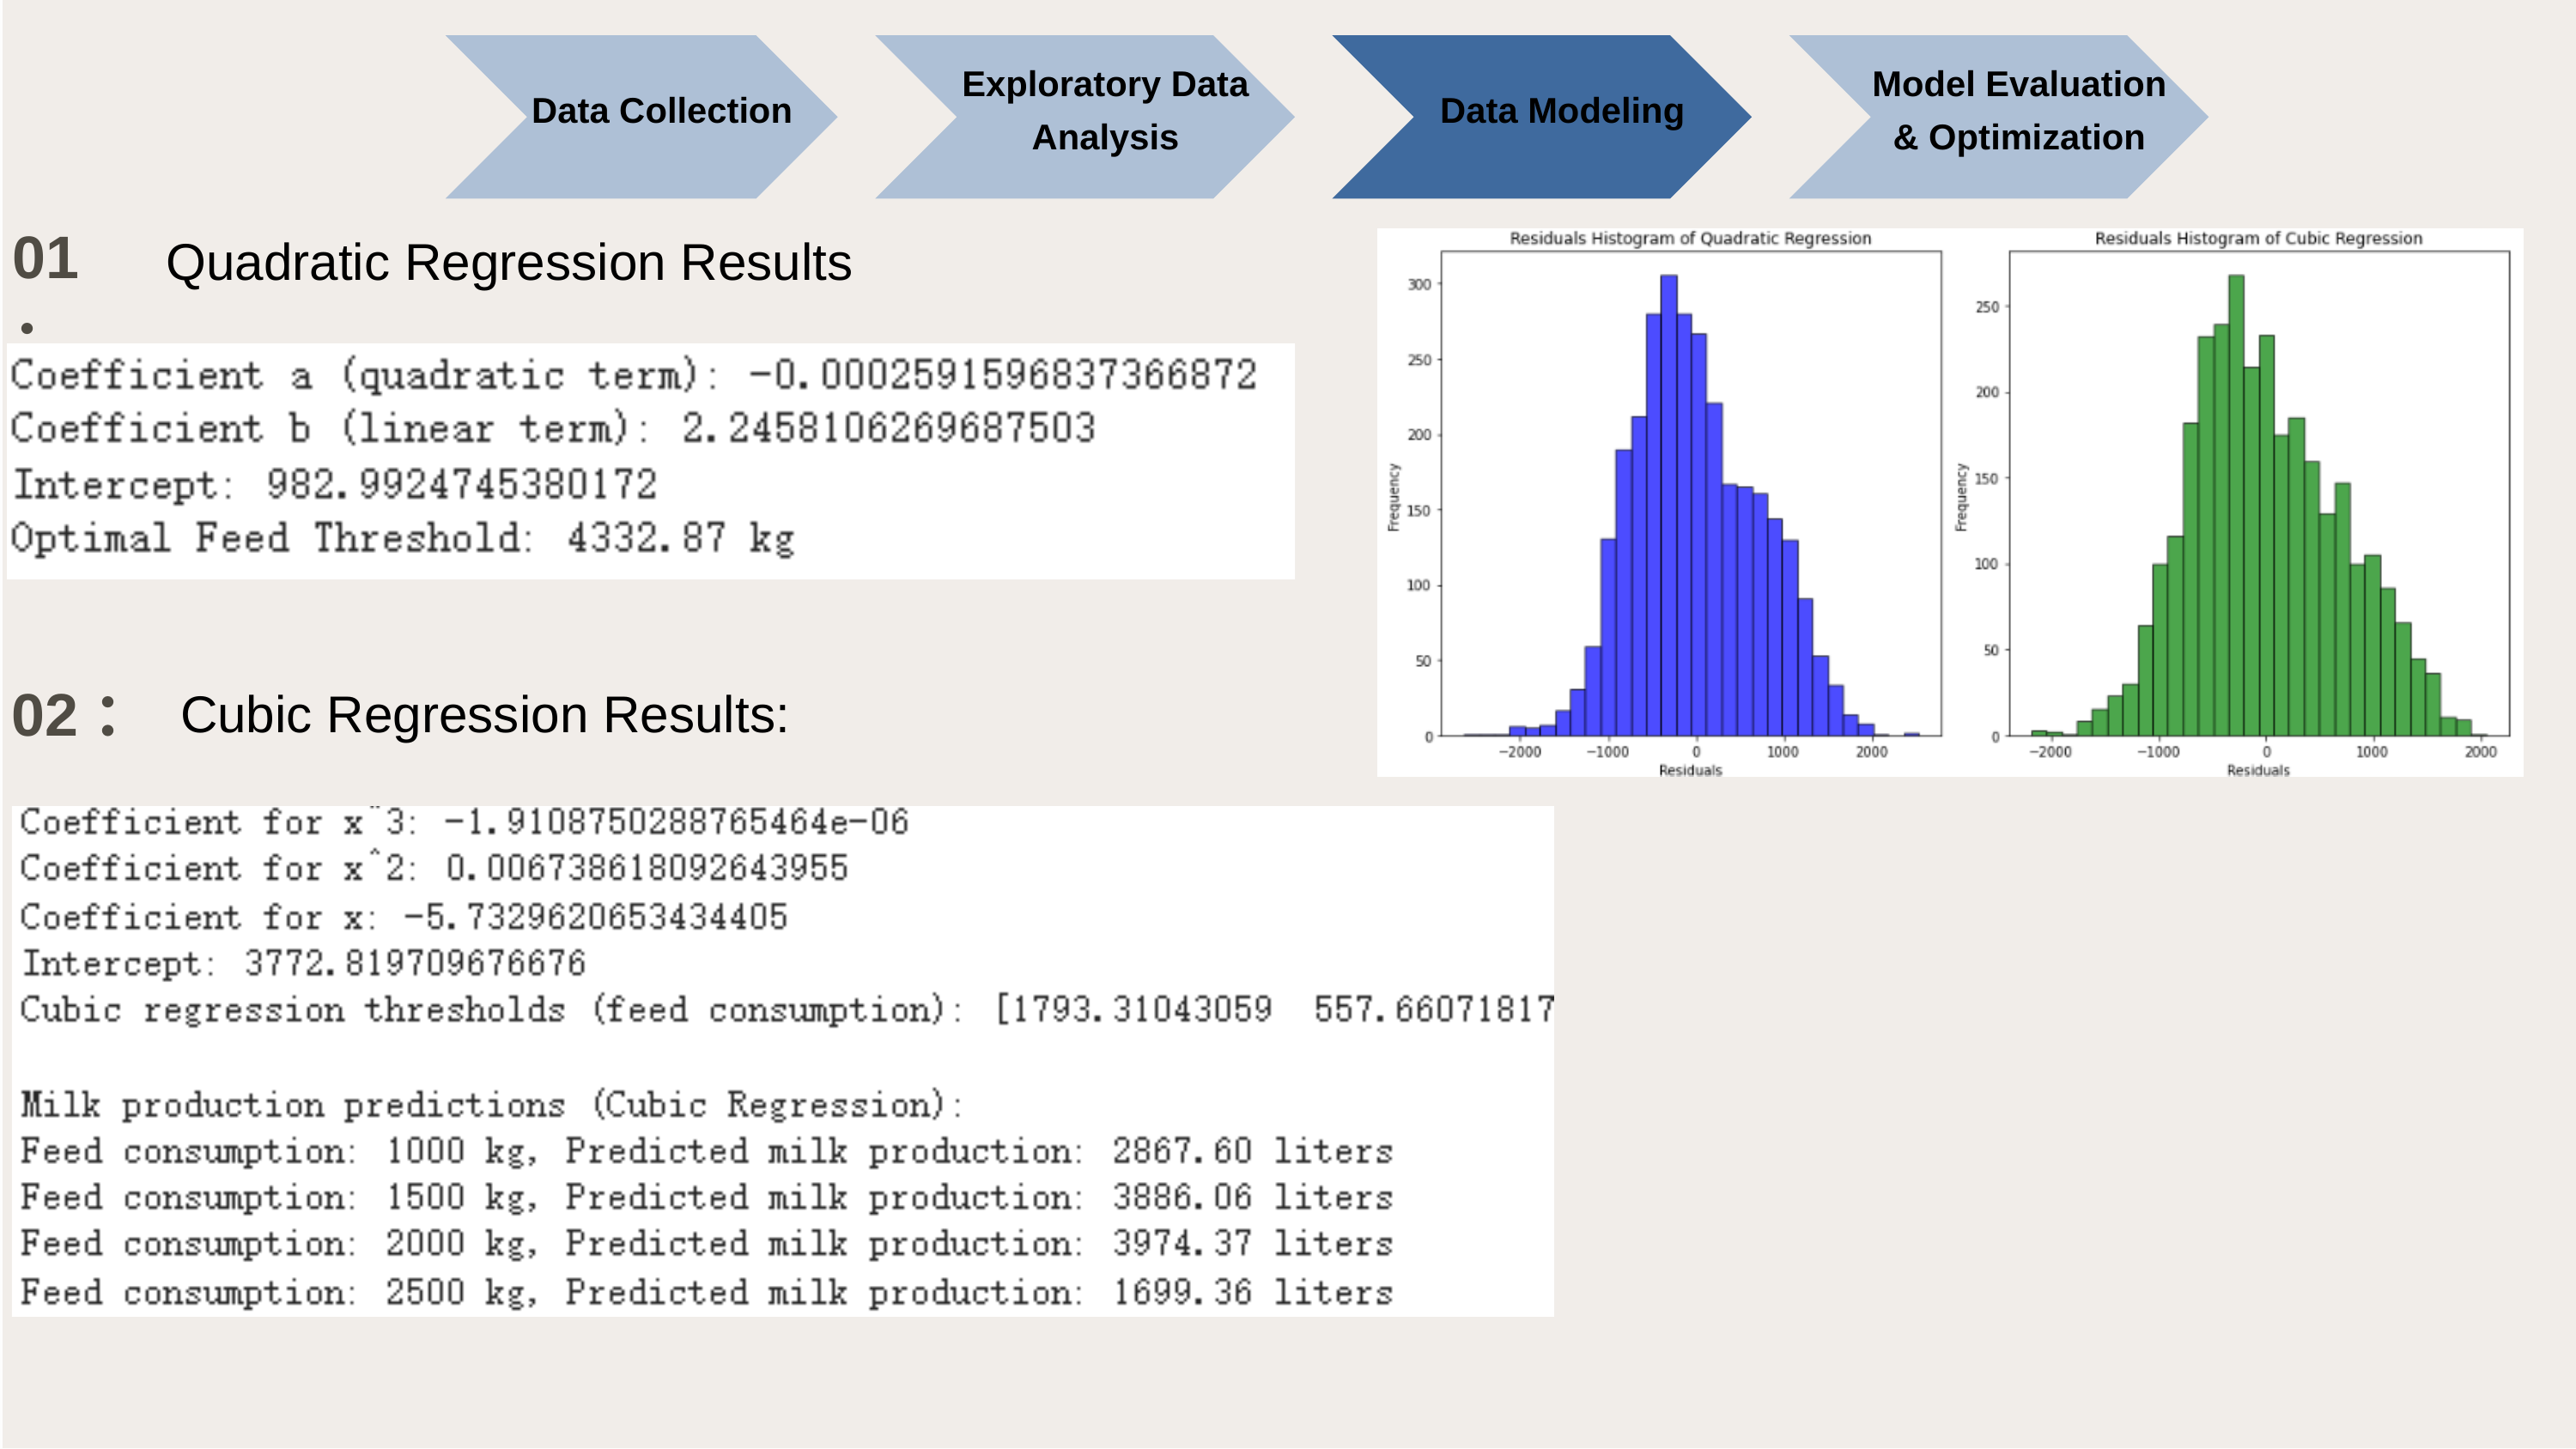

Data Collection

Exploratory Data Analysis

Data Modeling

Model Evaluation & Optimization
01：
Quadratic Regression Results

02：
Cubic Regression Results: